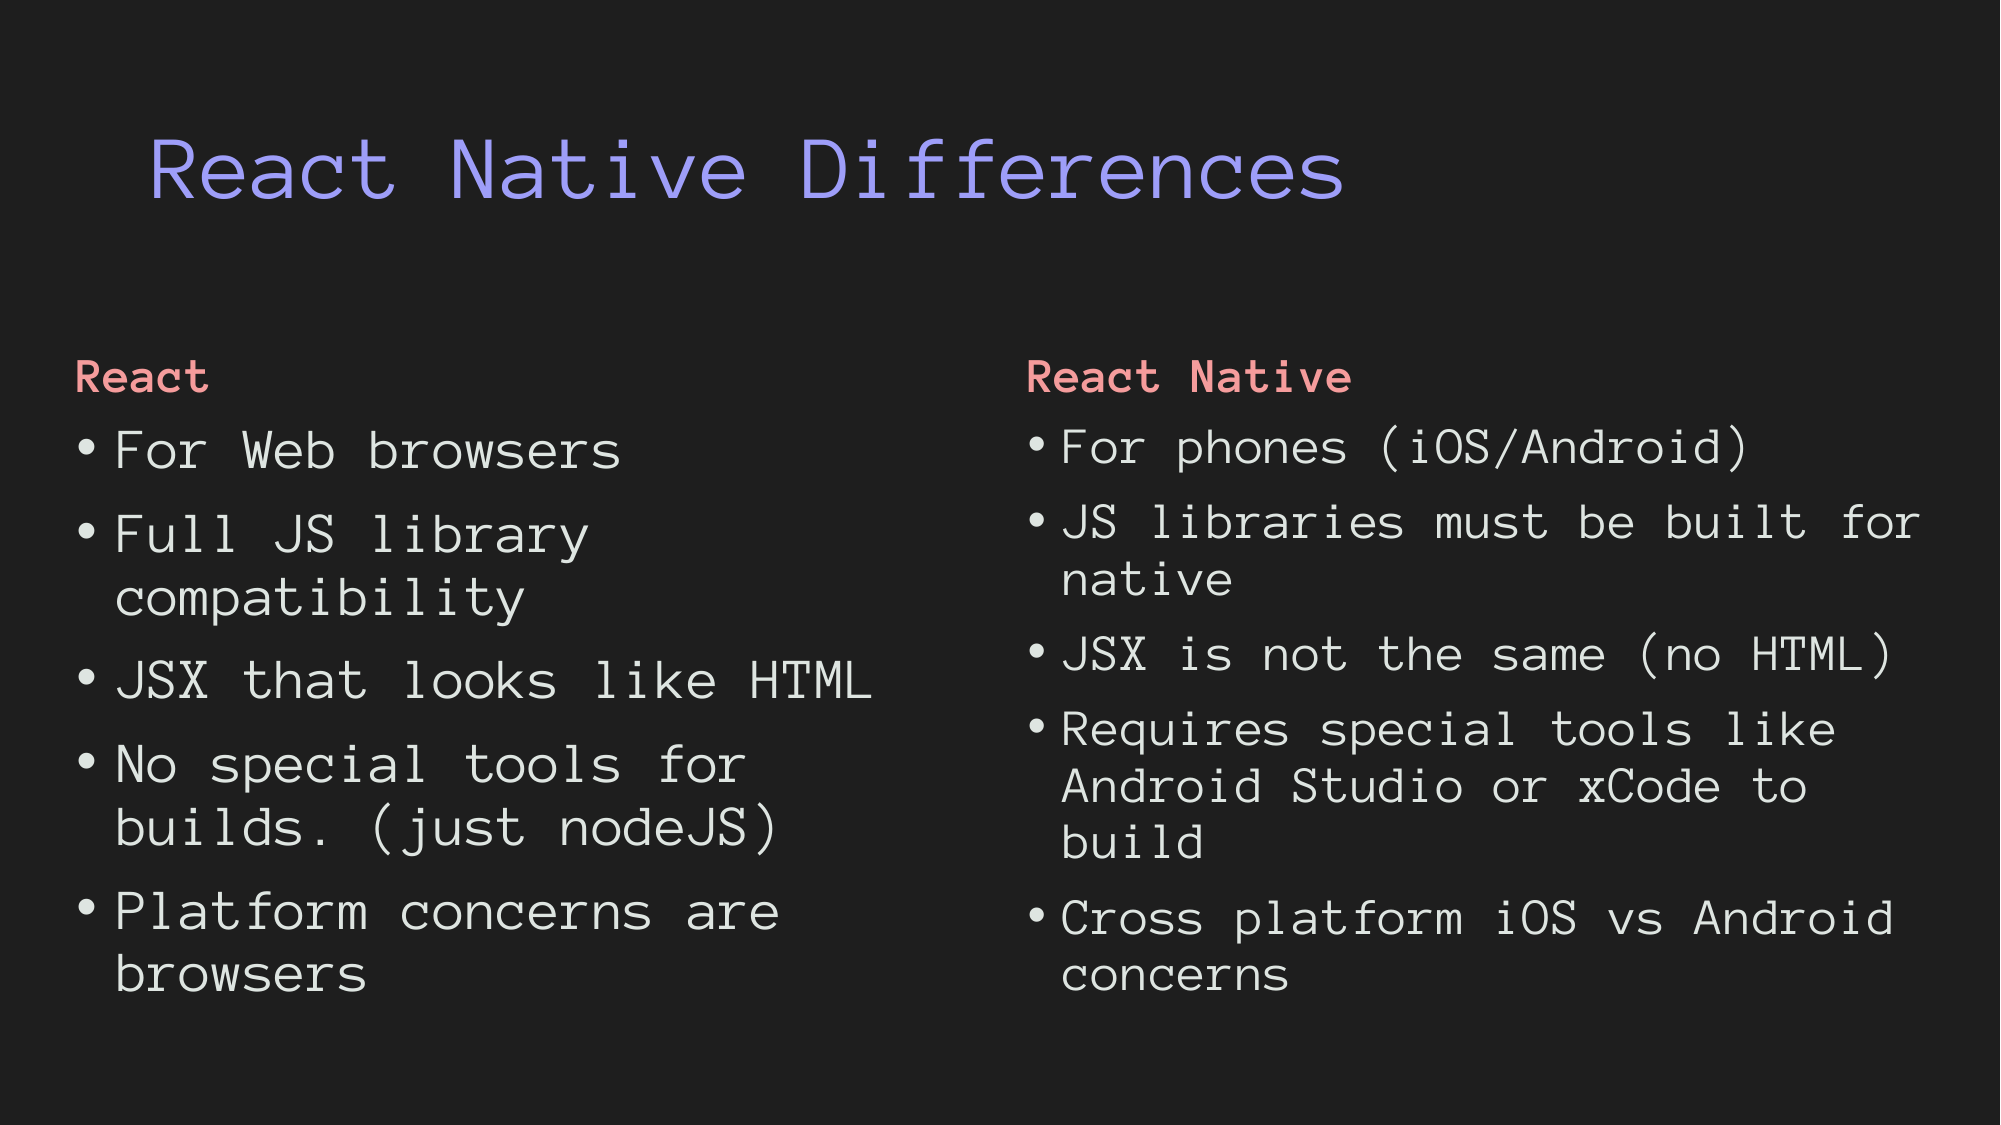

# React Native Differences
React
React Native
For Web browsers
Full JS library compatibility
JSX that looks like HTML
No special tools for builds. (just nodeJS)
Platform concerns are browsers
For phones (iOS/Android)
JS libraries must be built for native
JSX is not the same (no HTML)
Requires special tools like Android Studio or xCode to build
Cross platform iOS vs Android concerns